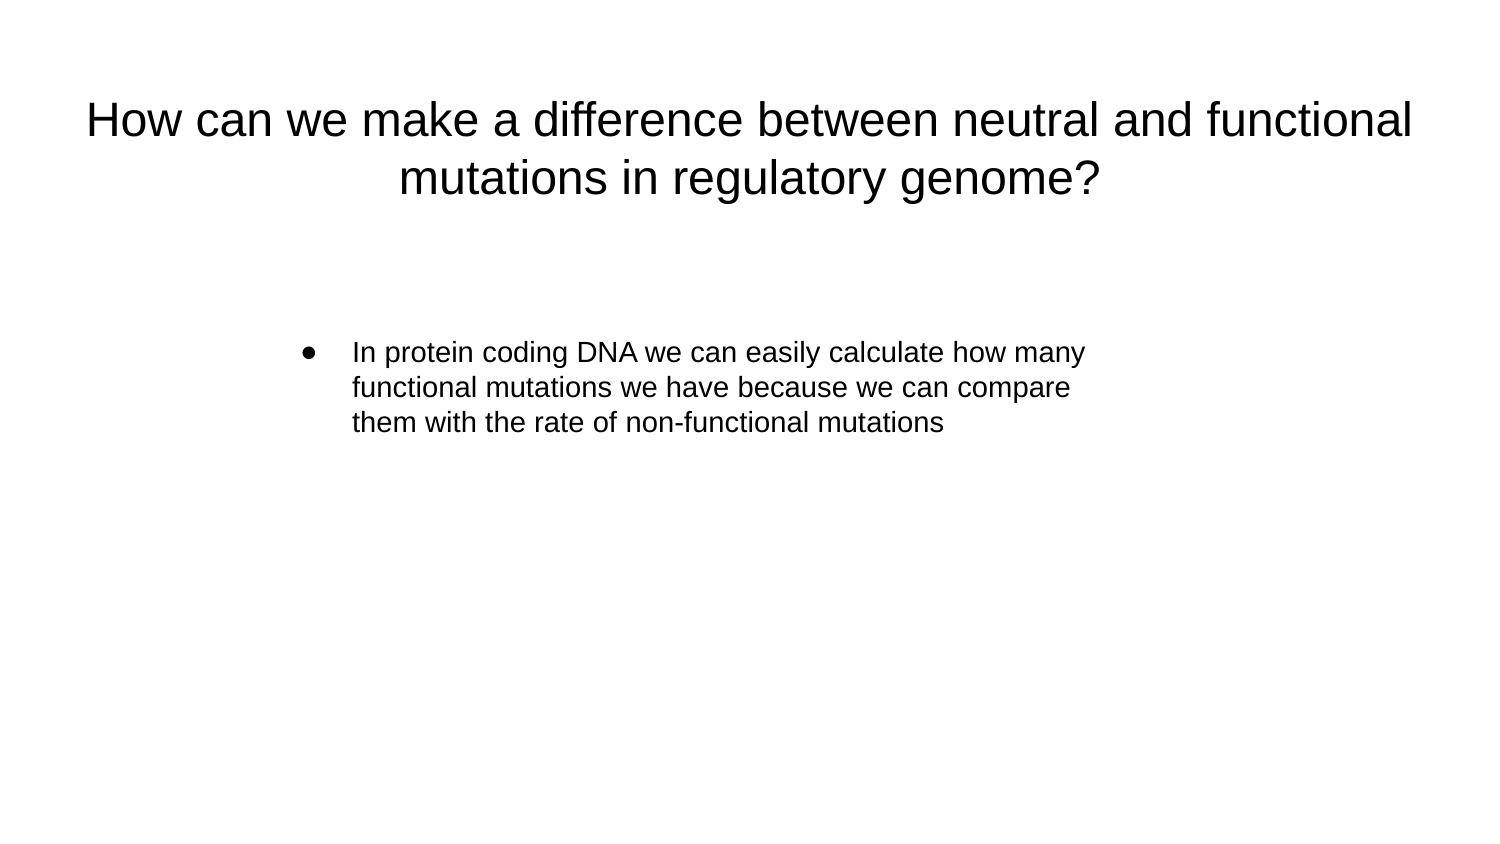

# How can we make a difference between neutral and functional mutations in regulatory genome?
In protein coding DNA we can easily calculate how many functional mutations we have because we can compare them with the rate of non-functional mutations